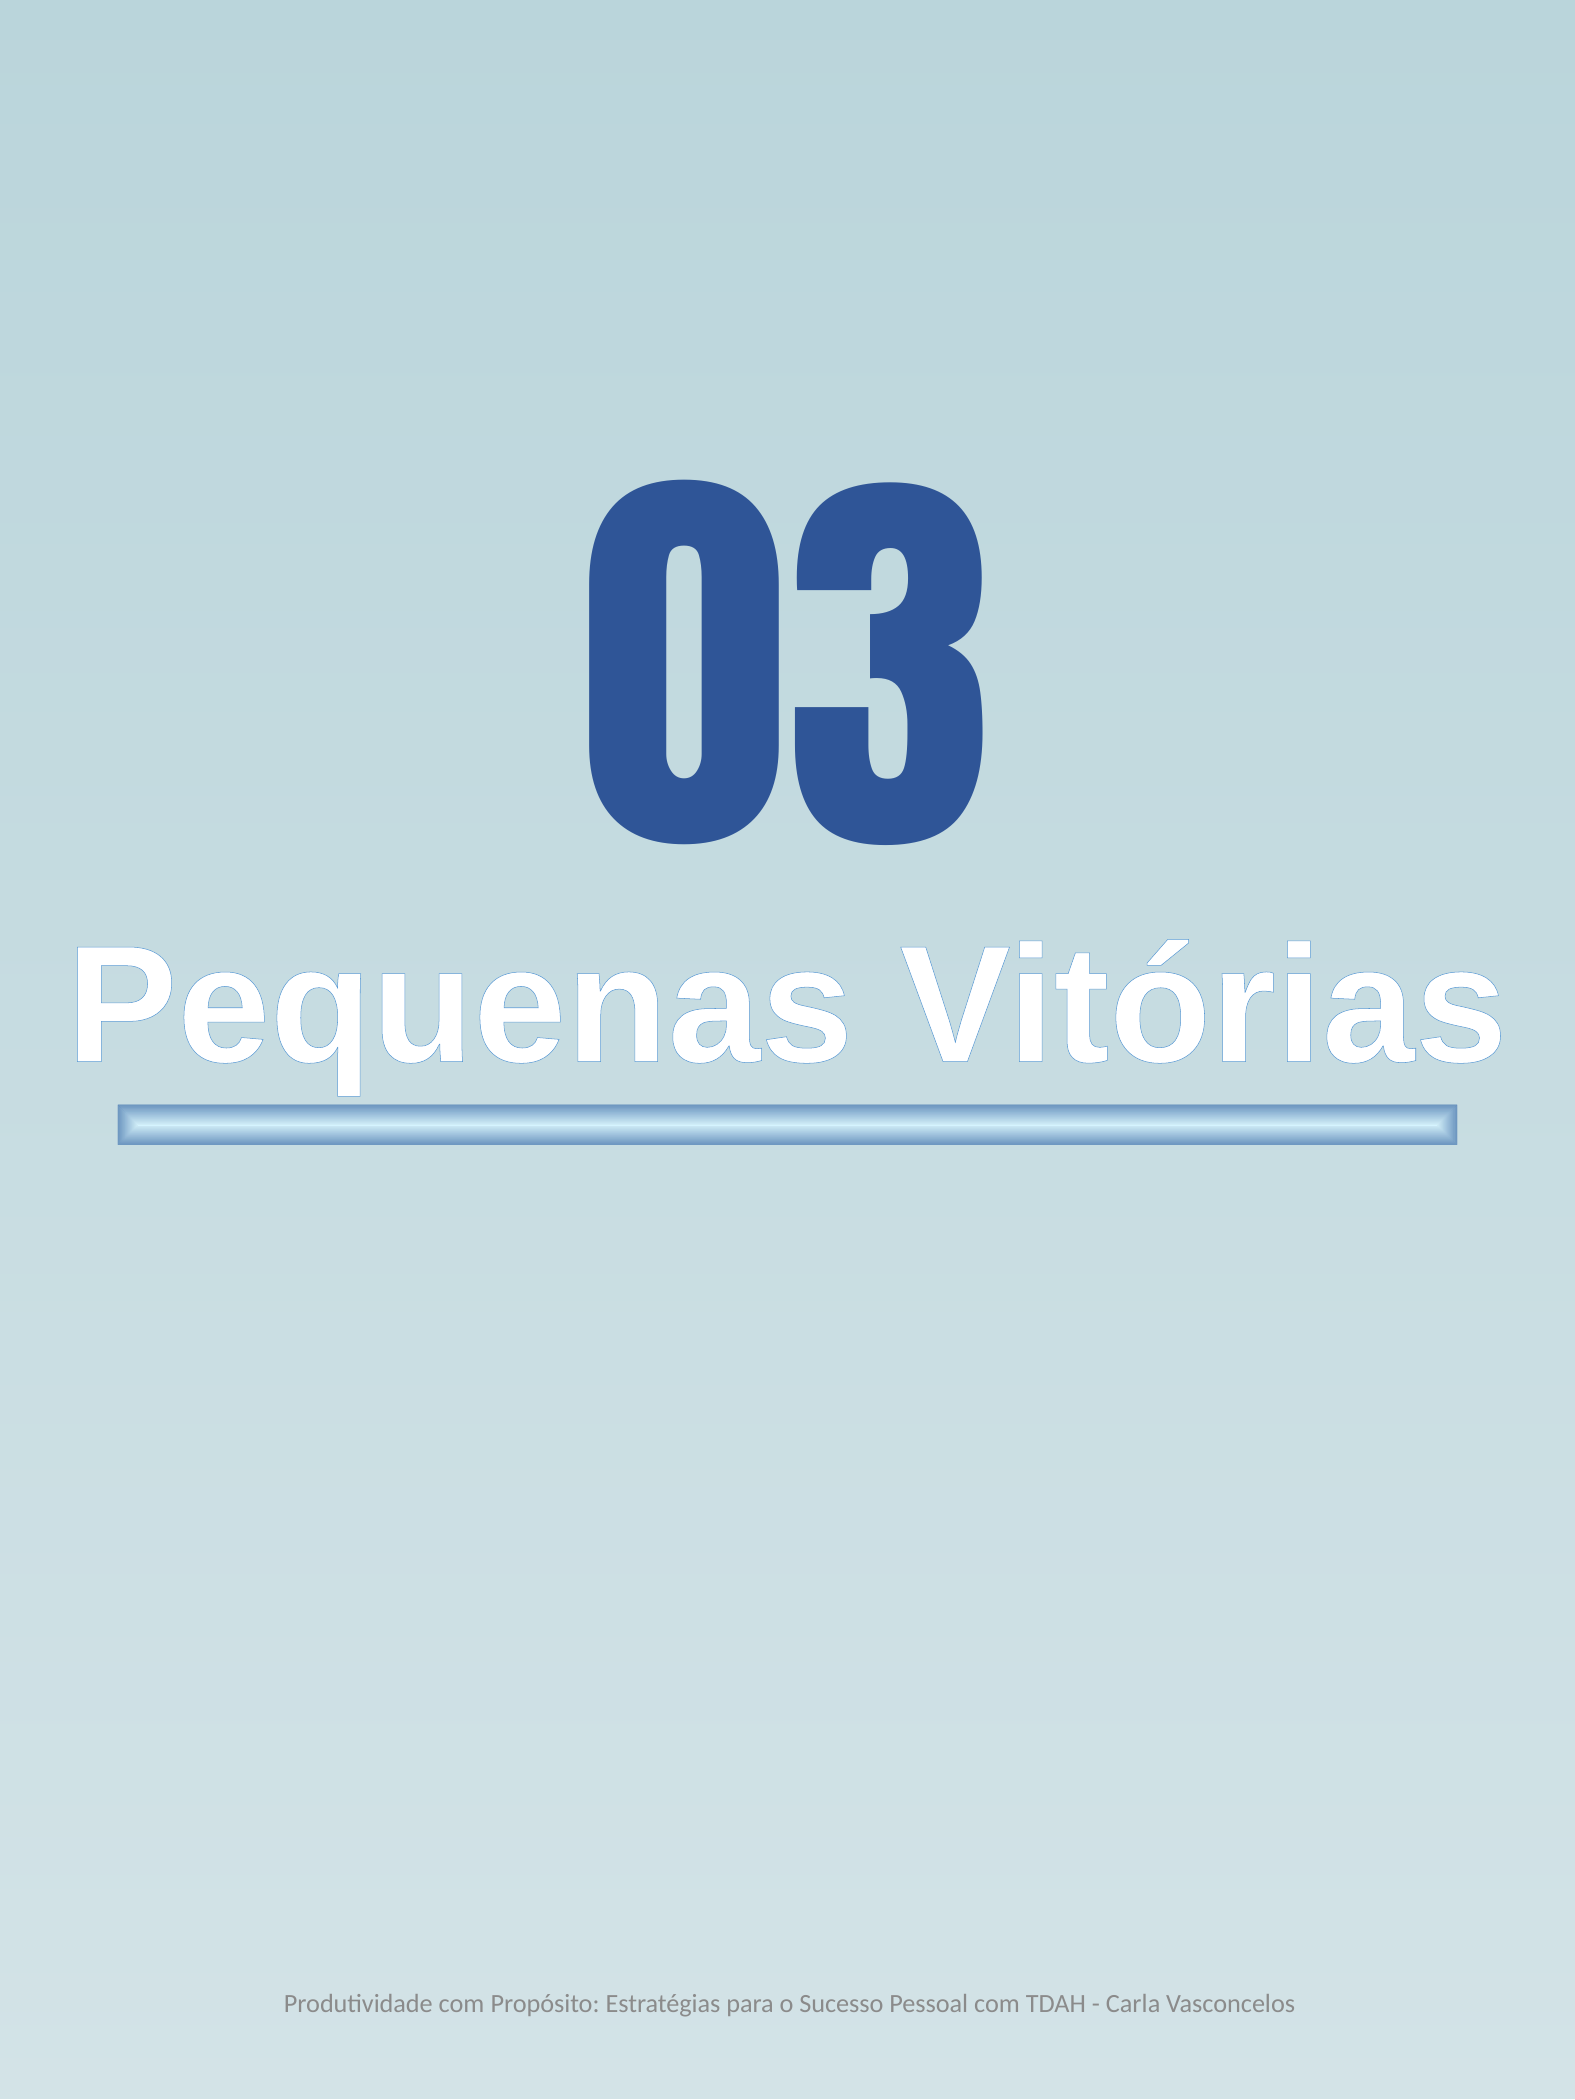

03
Pequenas Vitórias

Produtividade com Propósito: Estratégias para o Sucesso Pessoal com TDAH - Carla Vasconcelos
9